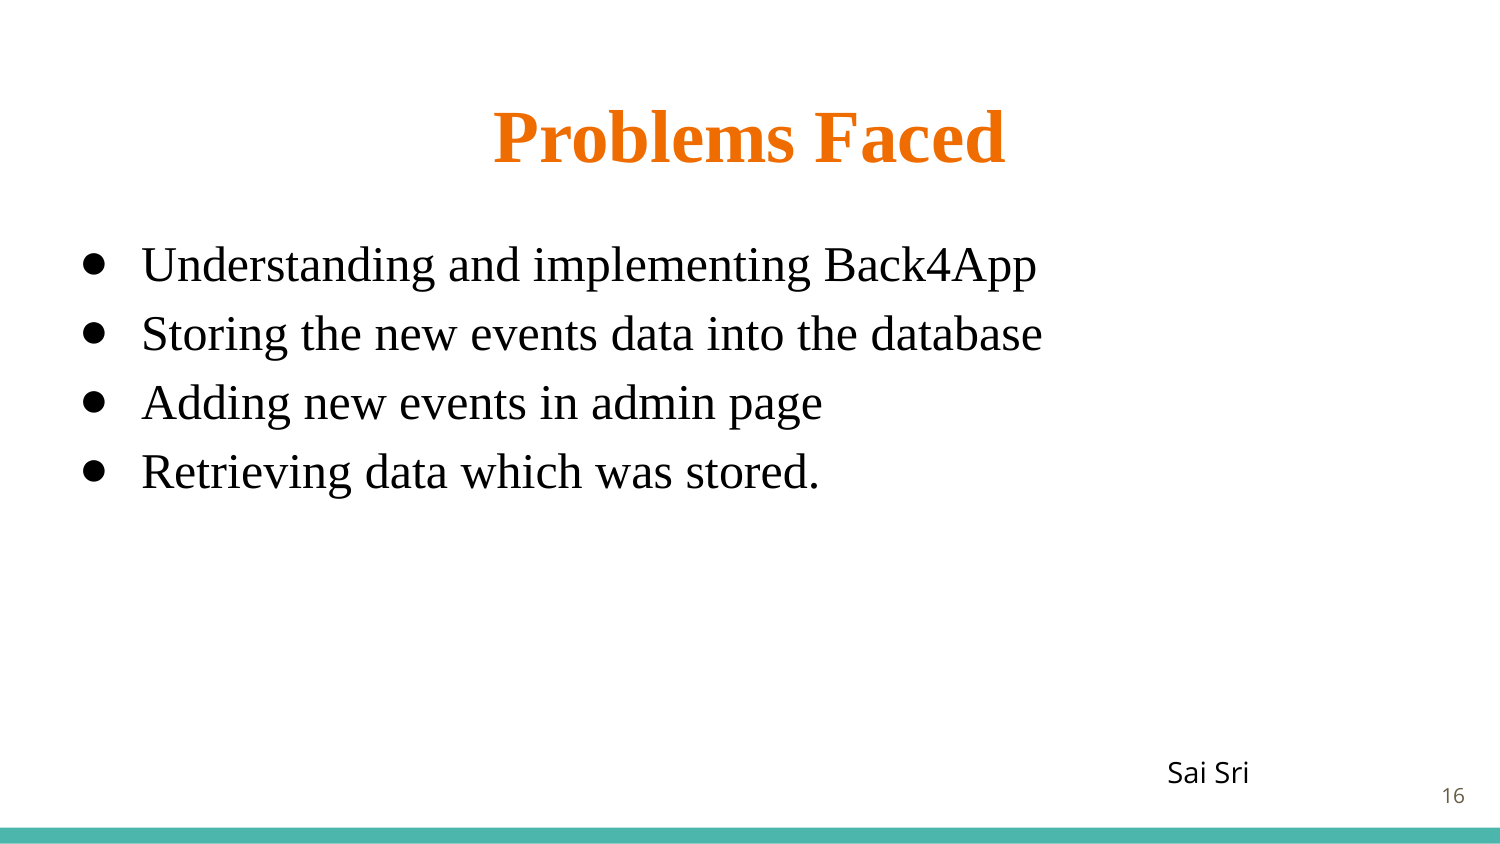

# Problems Faced
Understanding and implementing Back4App
Storing the new events data into the database
Adding new events in admin page
Retrieving data which was stored.

Sai Sri

16